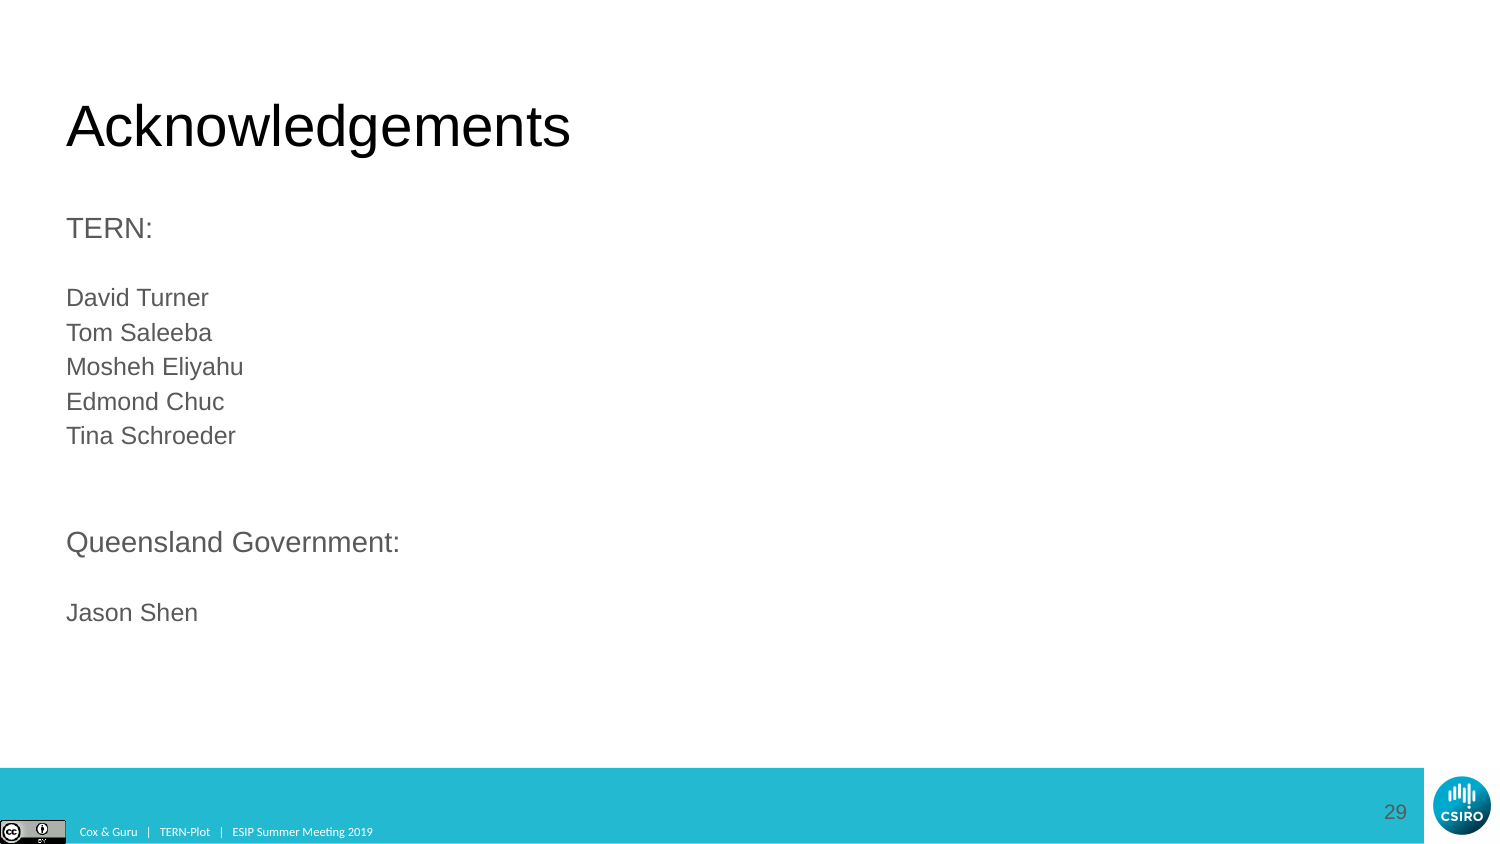

# Acknowledgements
TERN:
David Turner
Tom Saleeba
Mosheh Eliyahu
Edmond Chuc
Tina Schroeder

Queensland Government:
Jason Shen

29